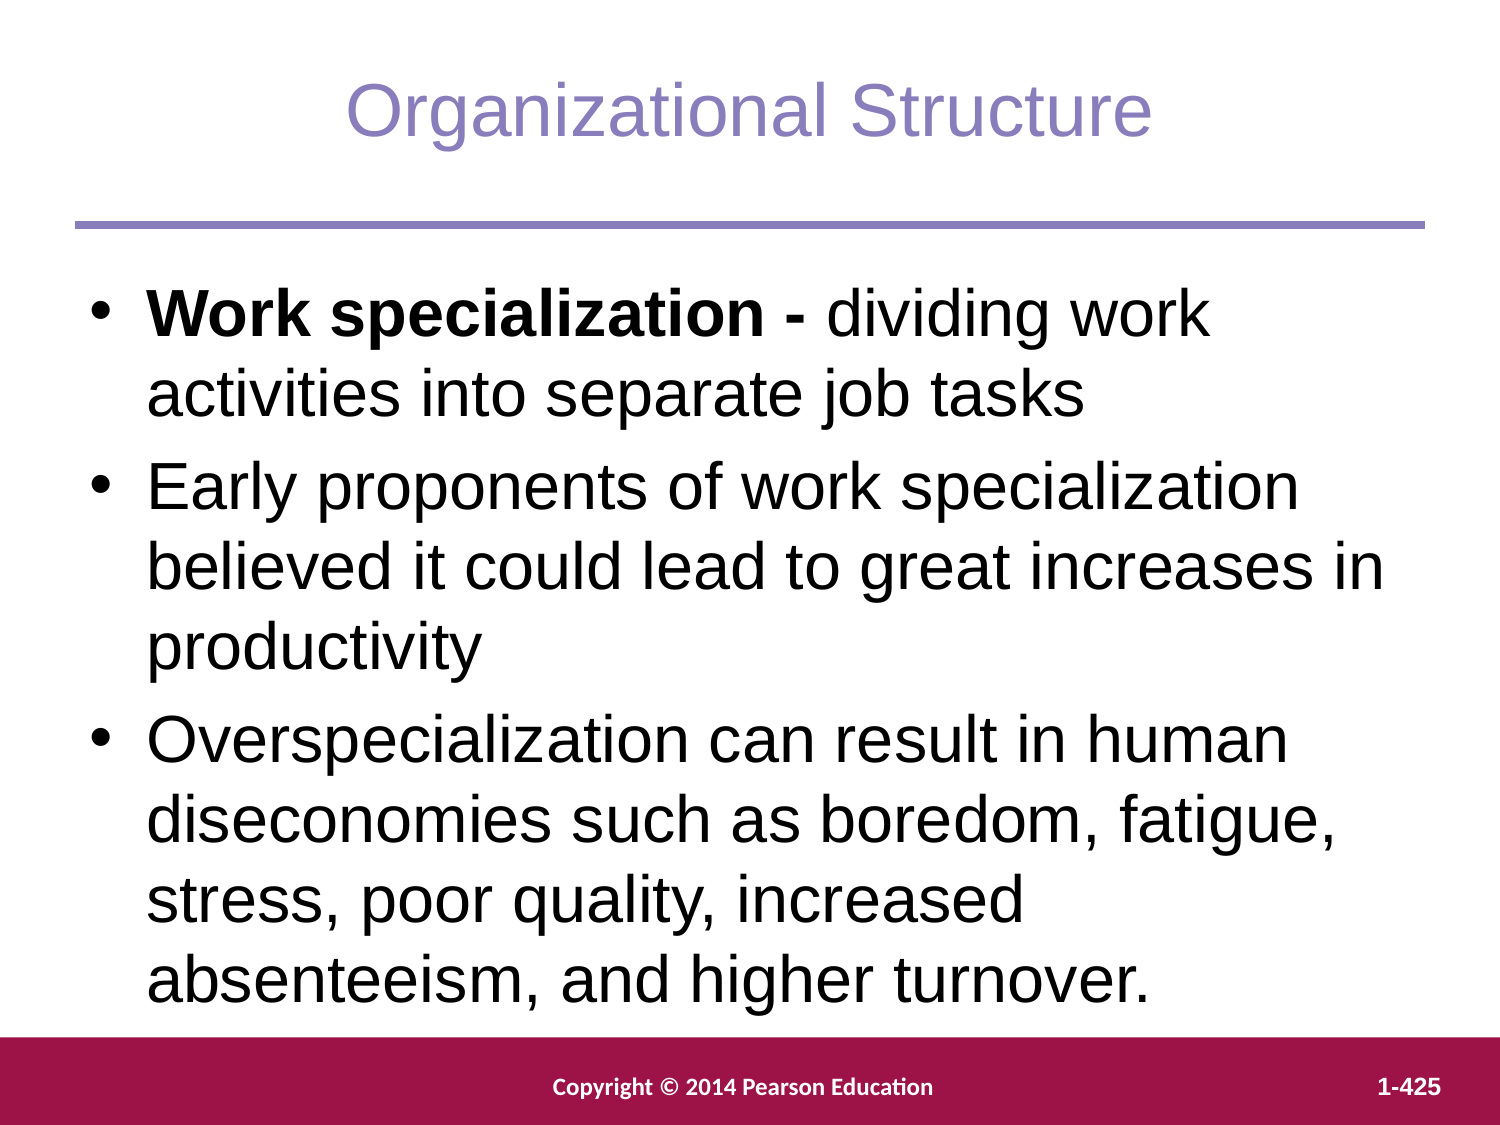

Organizational Structure
Work specialization - dividing work activities into separate job tasks
Early proponents of work specialization believed it could lead to great increases in productivity
Overspecialization can result in human diseconomies such as boredom, fatigue, stress, poor quality, increased absenteeism, and higher turnover.